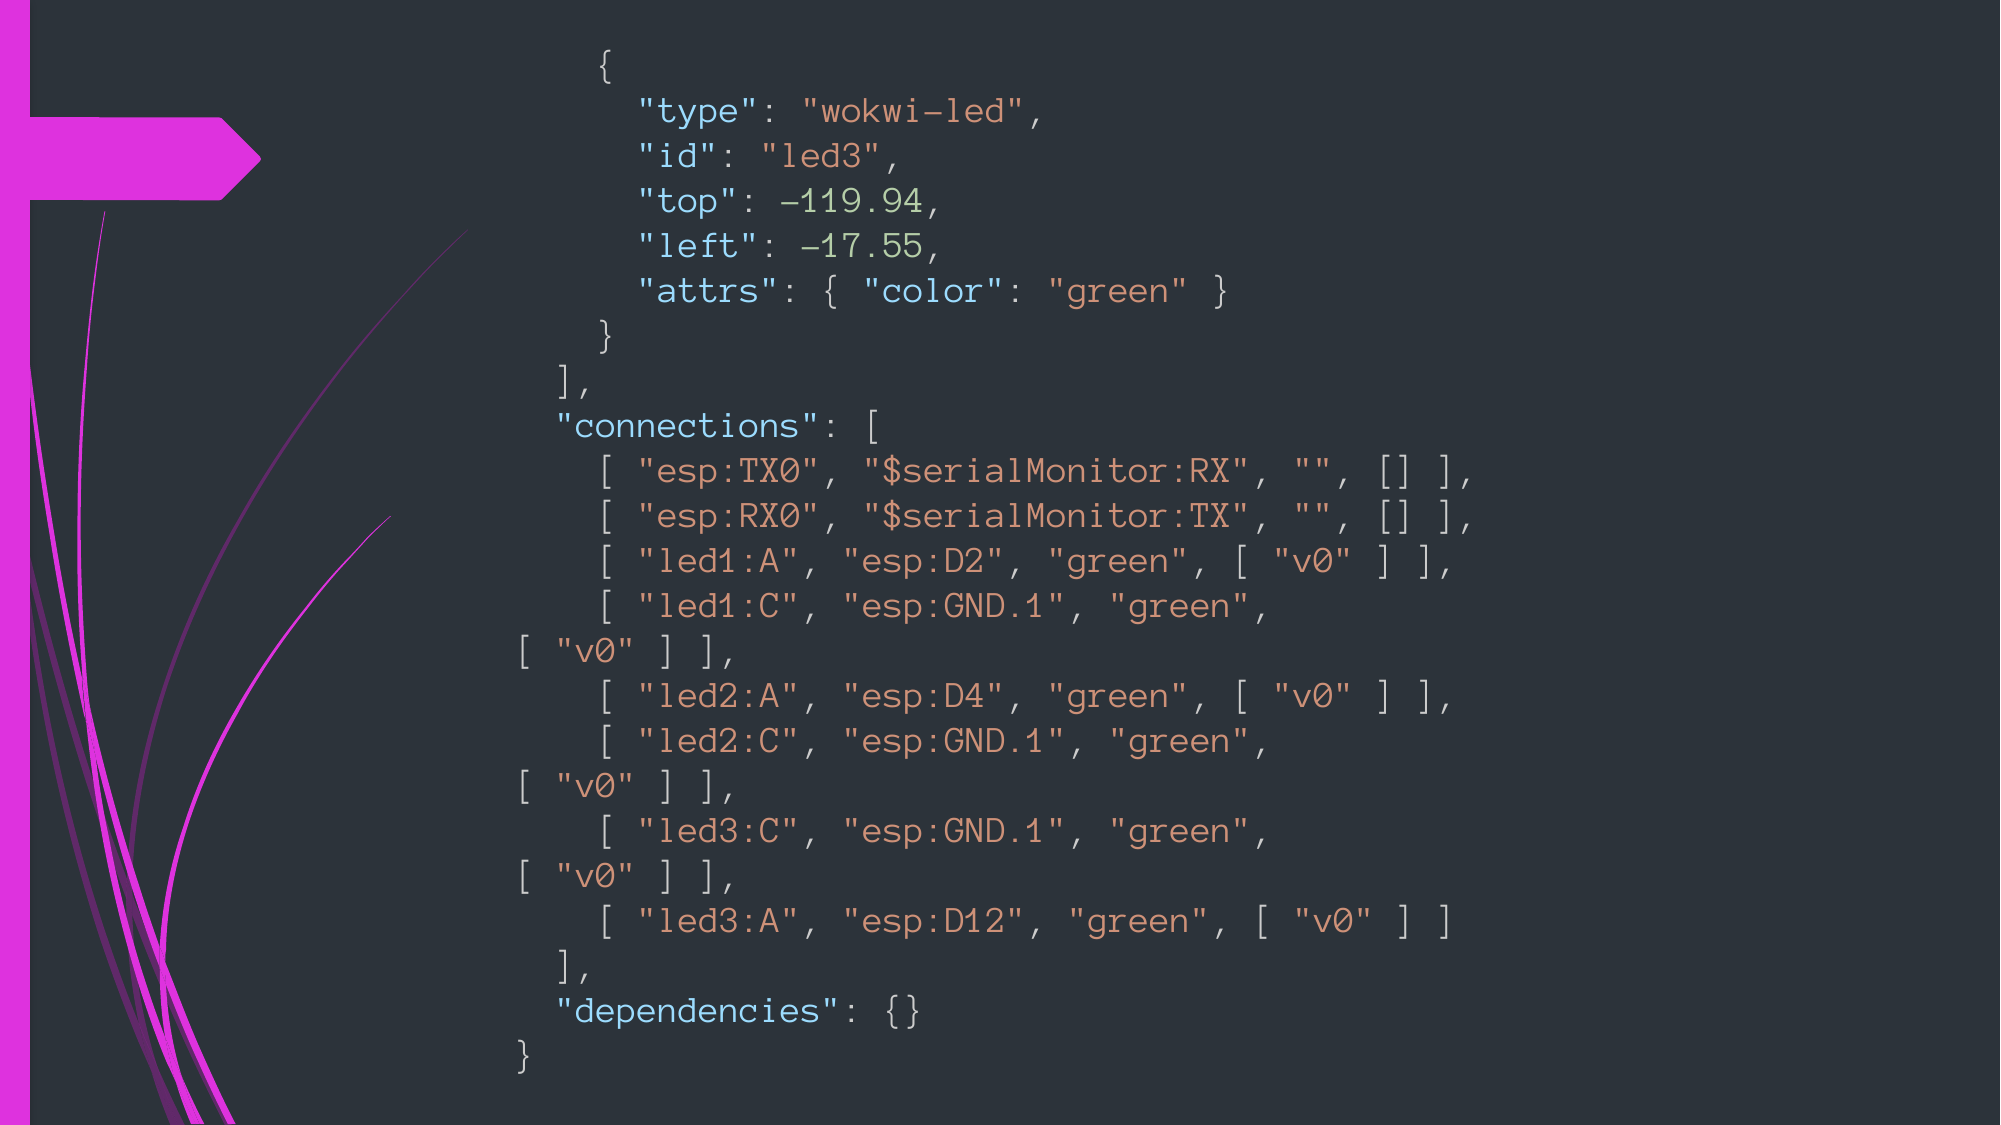

{
      "type": "wokwi-led",
      "id": "led3",
      "top": -119.94,
      "left": -17.55,
      "attrs": { "color": "green" }
    }
  ],
  "connections": [
    [ "esp:TX0", "$serialMonitor:RX", "", [] ],
    [ "esp:RX0", "$serialMonitor:TX", "", [] ],
    [ "led1:A", "esp:D2", "green", [ "v0" ] ],
    [ "led1:C", "esp:GND.1", "green", [ "v0" ] ],
    [ "led2:A", "esp:D4", "green", [ "v0" ] ],
    [ "led2:C", "esp:GND.1", "green", [ "v0" ] ],
    [ "led3:C", "esp:GND.1", "green", [ "v0" ] ],
    [ "led3:A", "esp:D12", "green", [ "v0" ] ]
  ],
  "dependencies": {}
}